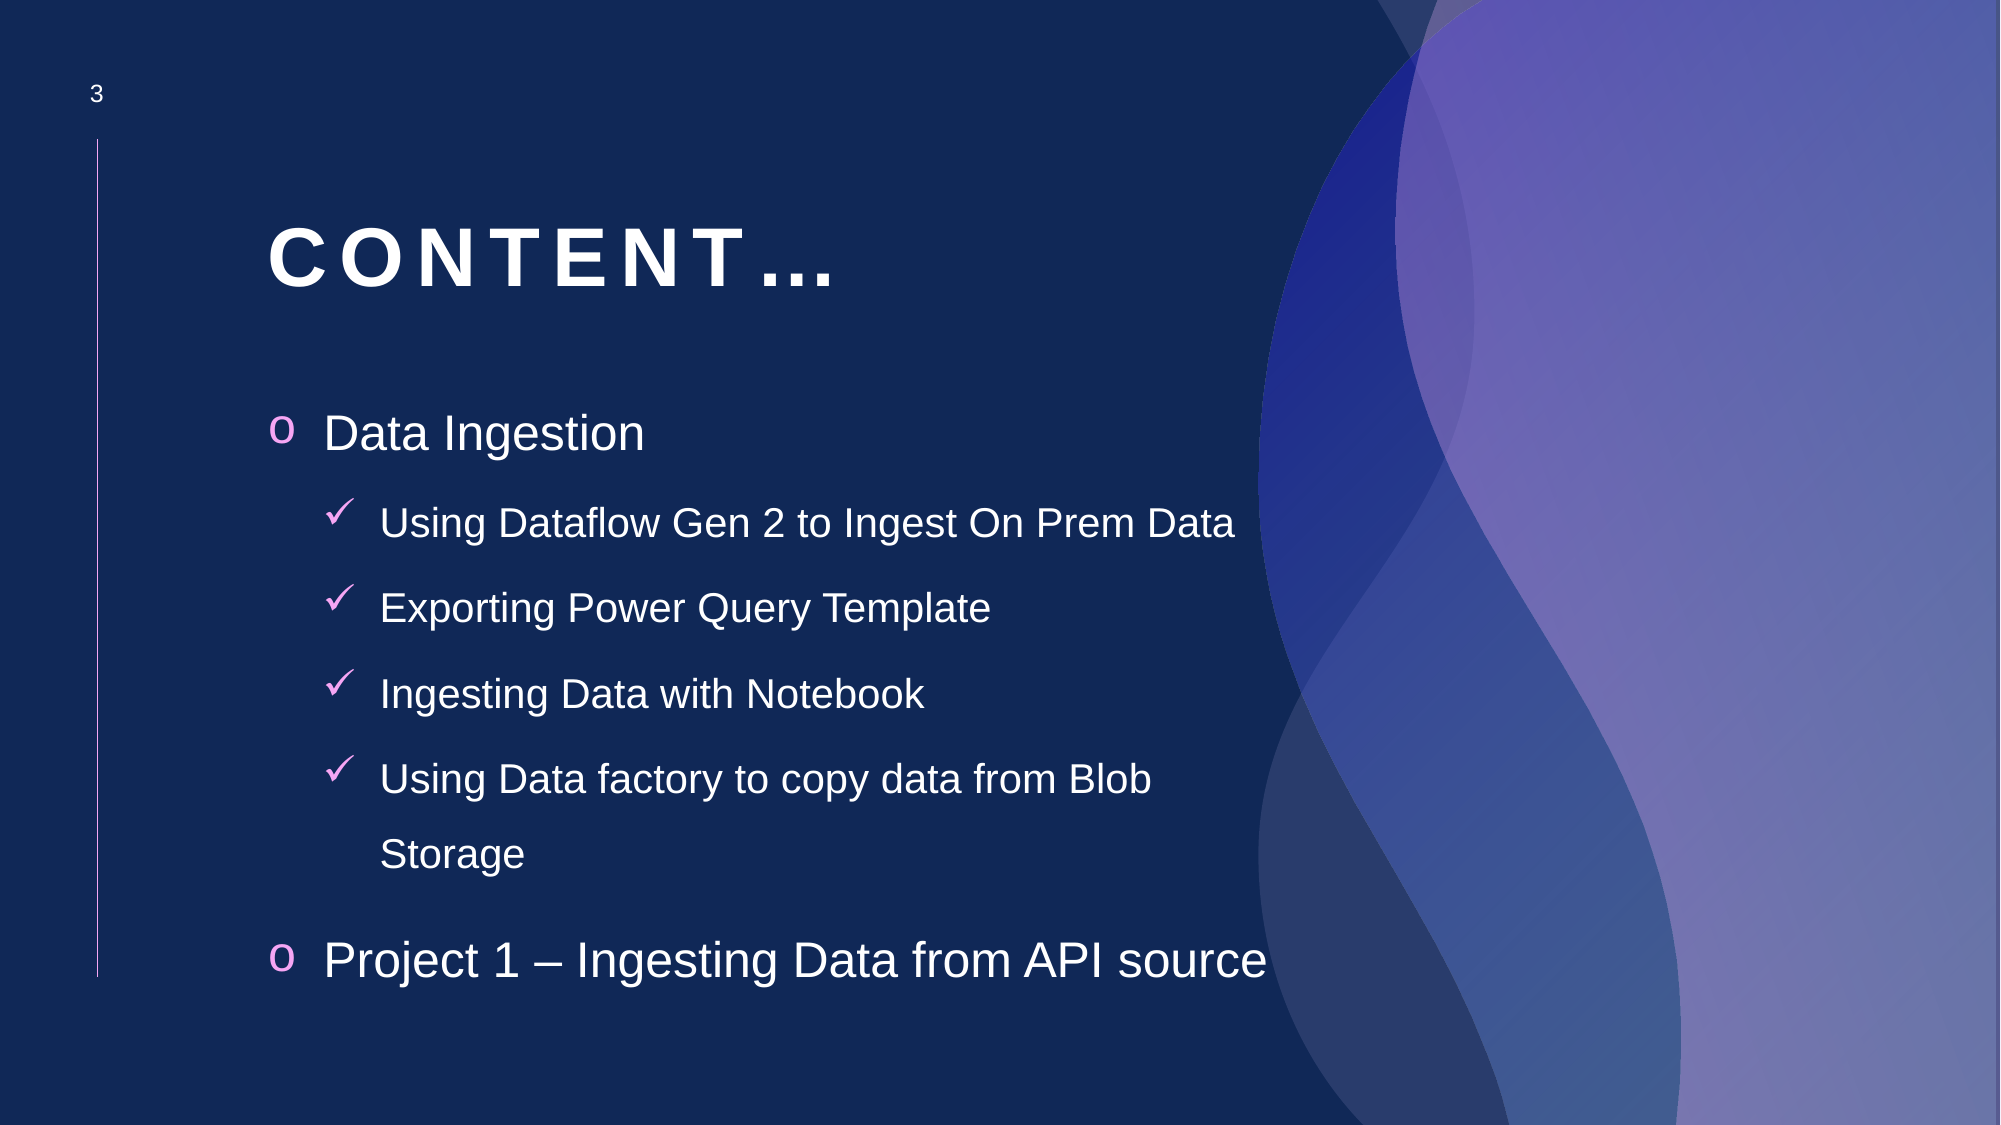

3
# CONTENT…
Data Ingestion
Using Dataflow Gen 2 to Ingest On Prem Data
Exporting Power Query Template
Ingesting Data with Notebook
Using Data factory to copy data from Blob Storage
Project 1 – Ingesting Data from API source